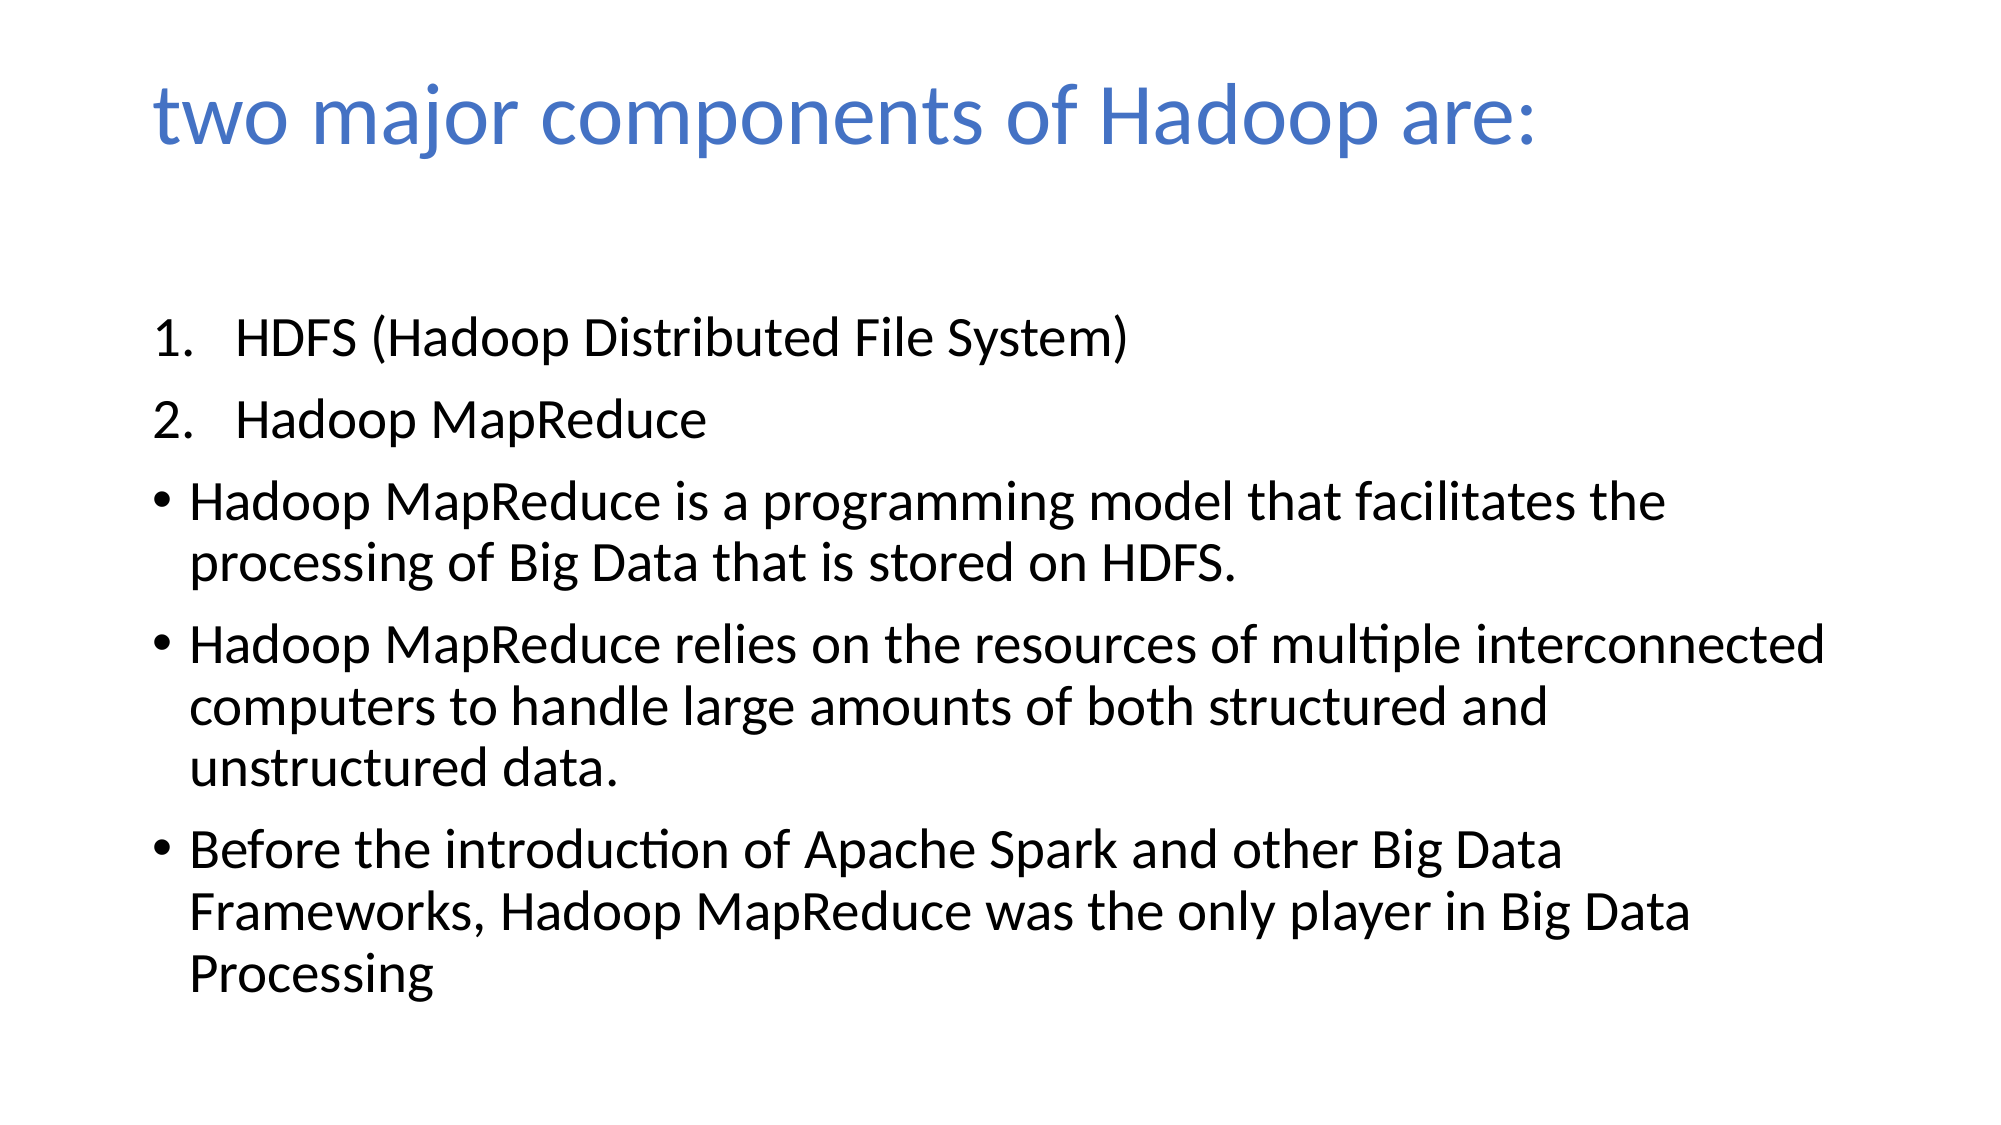

# two major components of Hadoop are:
HDFS (Hadoop Distributed File System)
Hadoop MapReduce
Hadoop MapReduce is a programming model that facilitates the processing of Big Data that is stored on HDFS.
Hadoop MapReduce relies on the resources of multiple interconnected computers to handle large amounts of both structured and unstructured data.
Before the introduction of Apache Spark and other Big Data Frameworks, Hadoop MapReduce was the only player in Big Data Processing